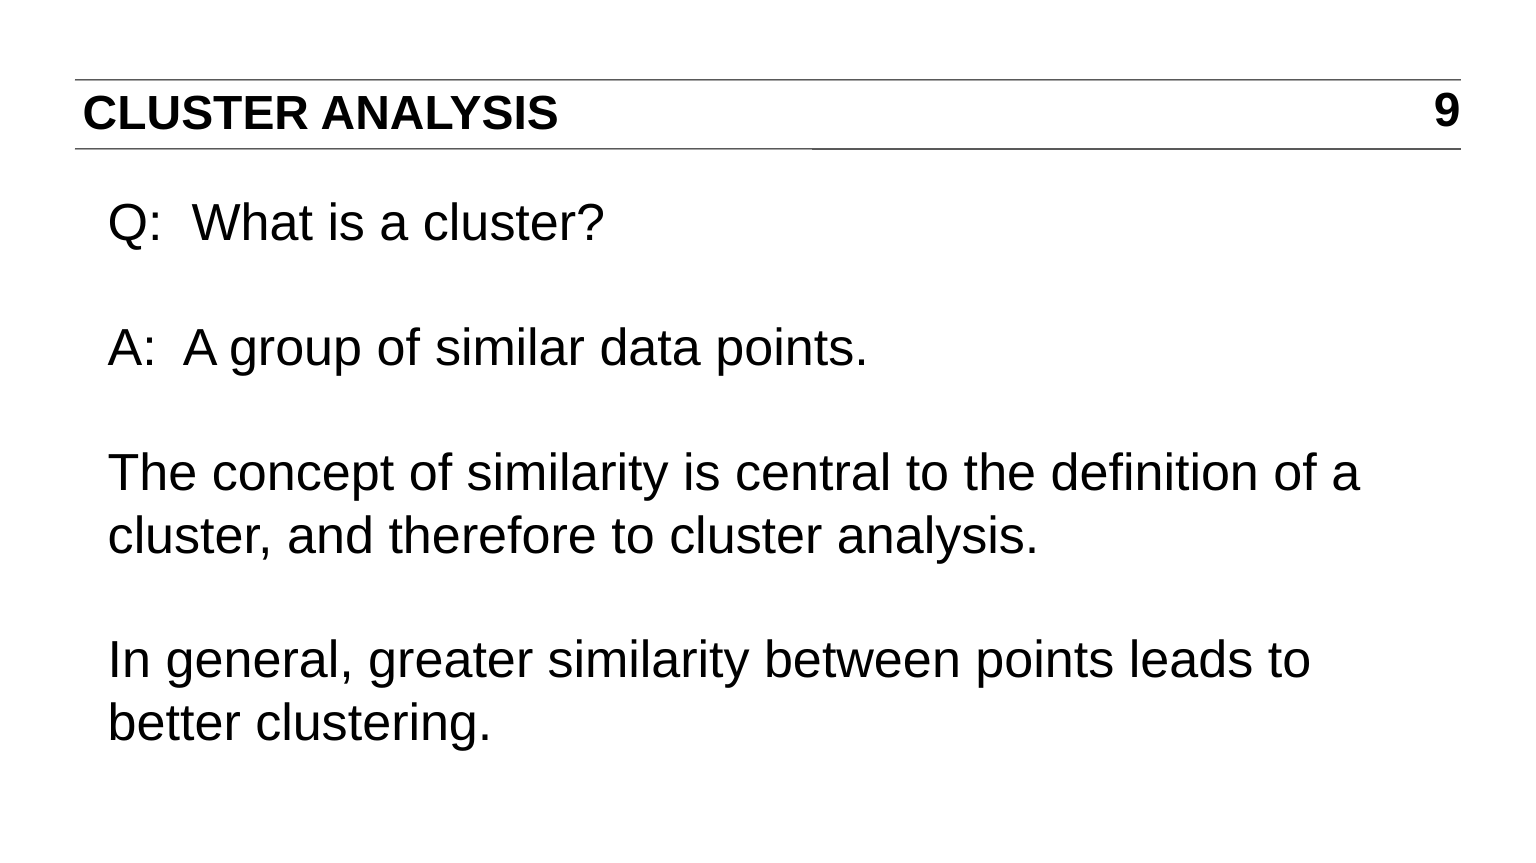

Cluster analysis
9
Q:  What is a cluster?

A:  A group of similar data points.

The concept of similarity is central to the definition of a cluster, and therefore to cluster analysis.

In general, greater similarity between points leads to better clustering.